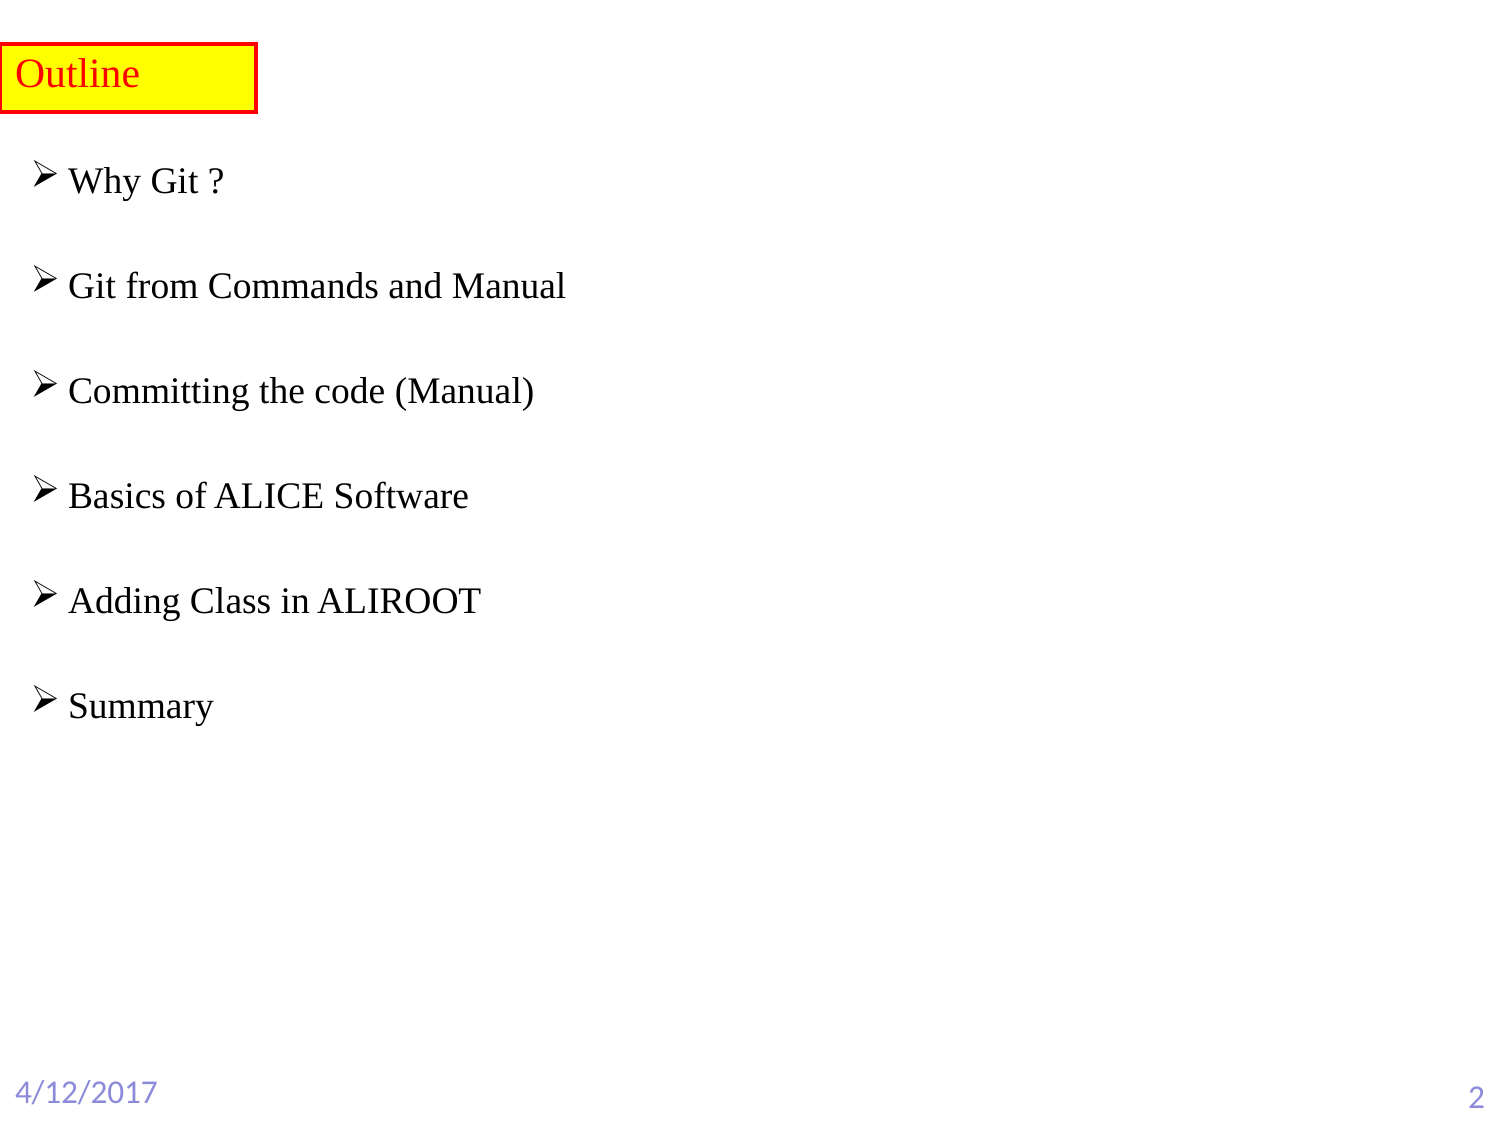

# Outline

Why Git ?
Git from Commands and Manual
Committing the code (Manual)
Basics of ALICE Software
Adding Class in ALIROOT
Summary
4/12/2017
2